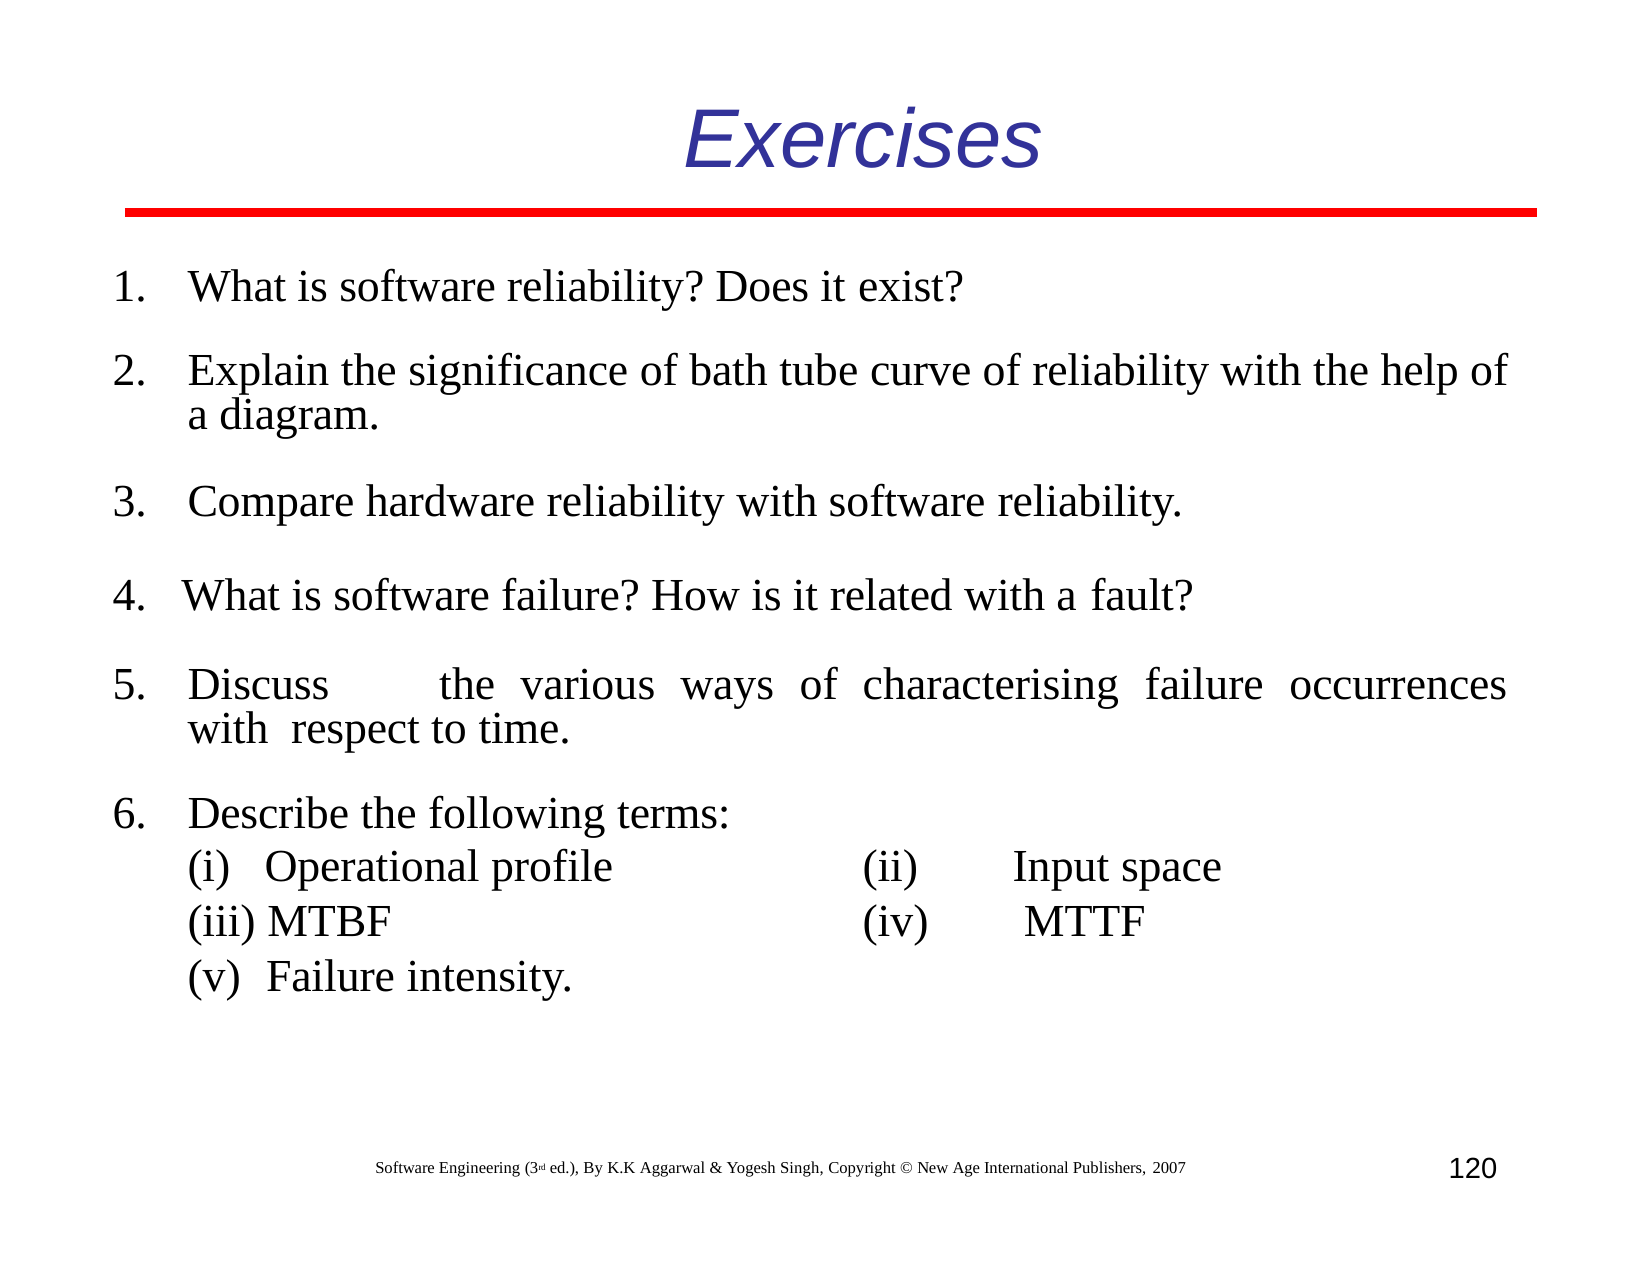

# Exercises

What is software reliability? Does it exist?
Explain the significance of bath tube curve of reliability with the help of  a diagram.
Compare hardware reliability with software reliability.
What is software failure? How is it related with a fault?

Discuss	the	various	ways	of	characterising	failure	occurrences	with  respect to time.
Describe the following terms:
(i)	Operational profile
(iii) MTBF
(v)	Failure intensity.
(ii)
(iv)
Input space  MTTF
120
Software Engineering (3rd  ed.), By K.K Aggarwal & Yogesh Singh, Copyright © New Age International Publishers, 2007